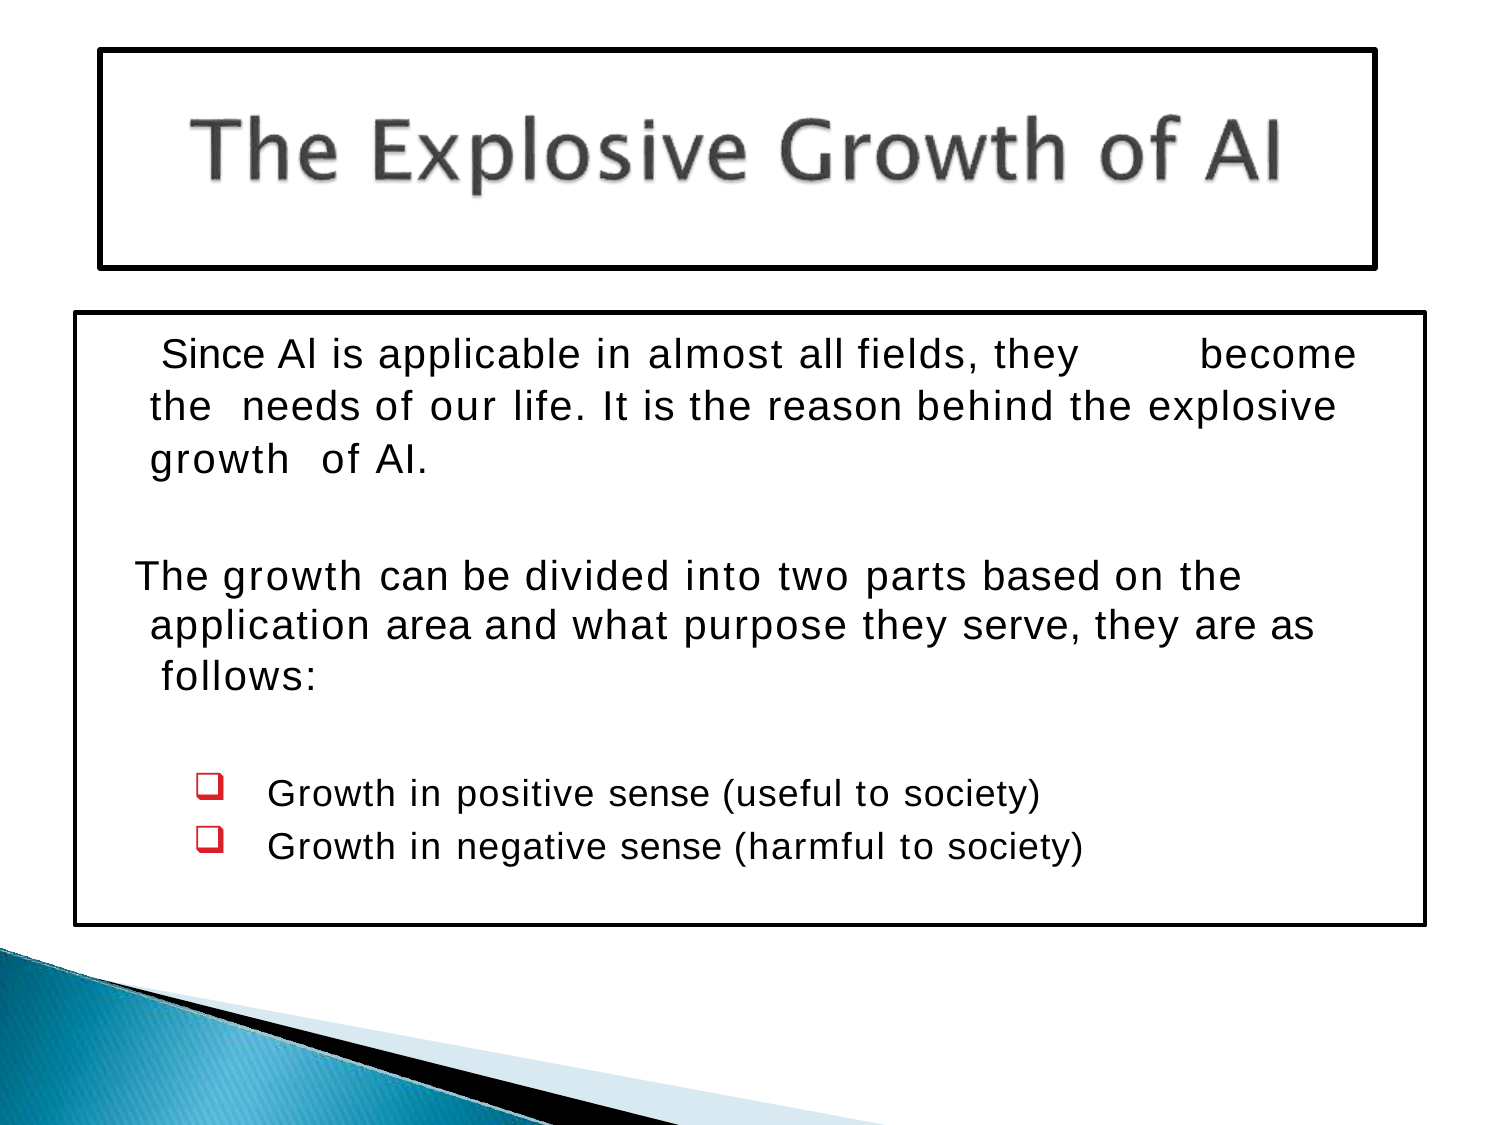

# Since Al is applicable in almost all fields, they	become the  needs of our life. It is the reason behind the explosive growth  of AI.
The growth can be divided into two parts based on the  application area and what purpose they serve, they are as  follows:

Growth in positive sense (useful to society)
Growth in negative sense (harmful to society)